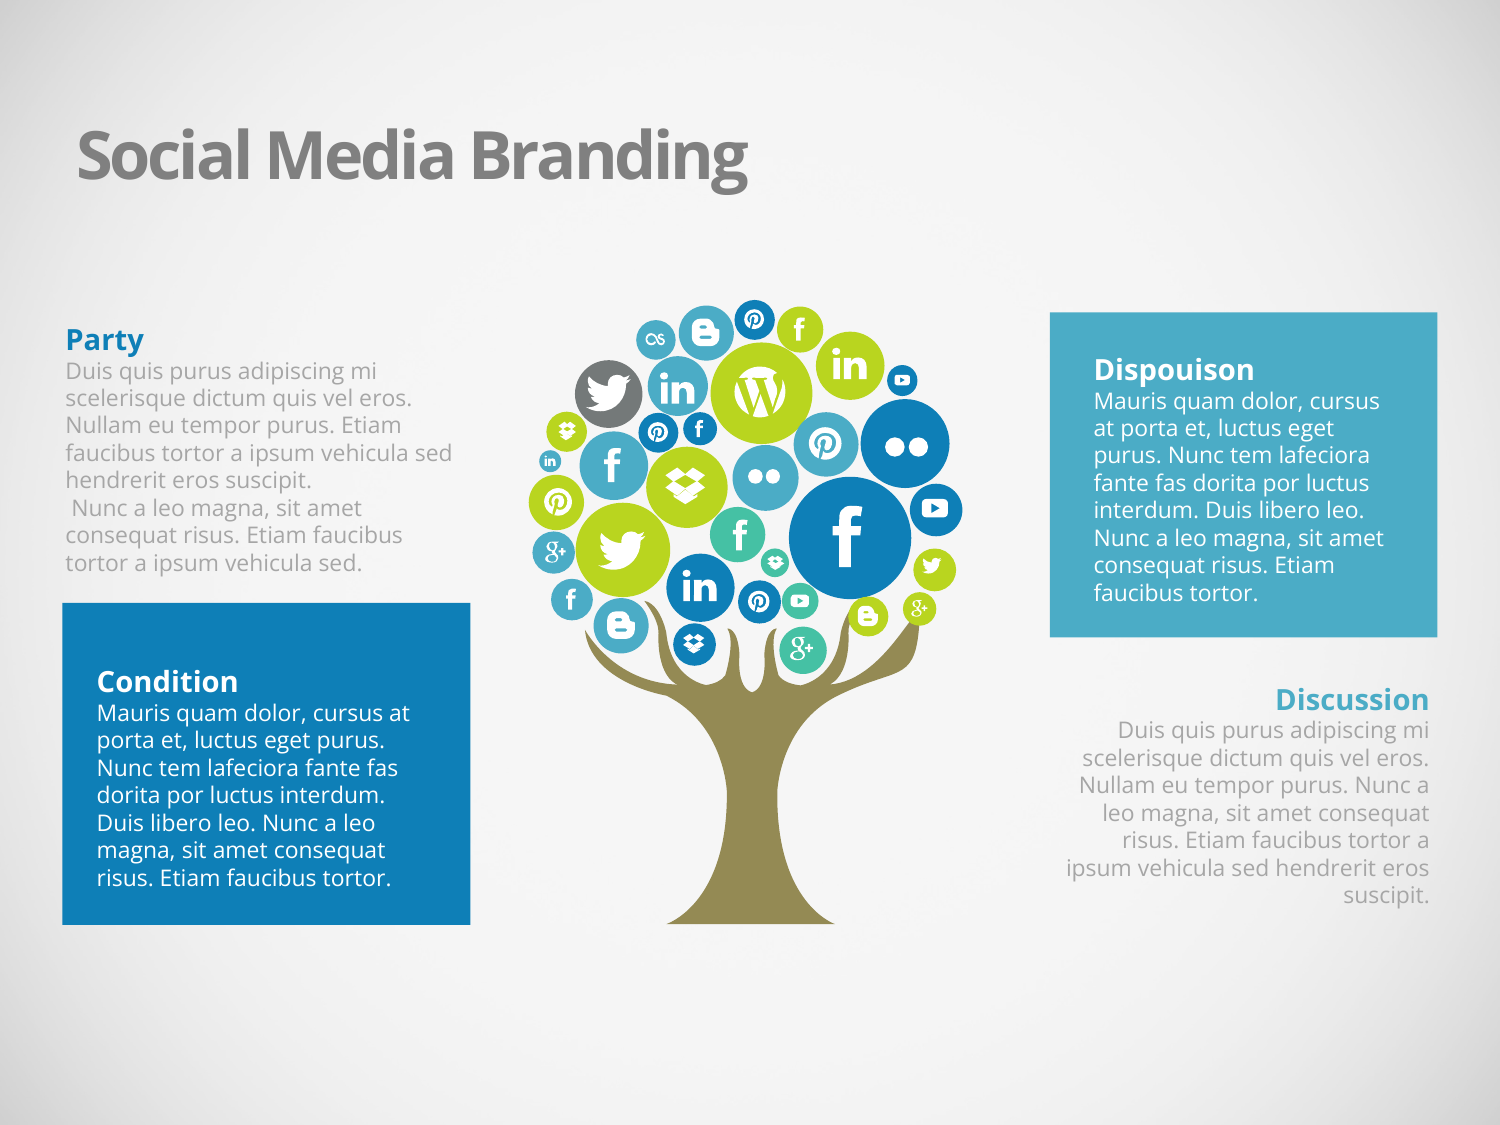

Social Media Branding
Party
Duis quis purus adipiscing mi scelerisque dictum quis vel eros. Nullam eu tempor purus. Etiam faucibus tortor a ipsum vehicula sed hendrerit eros suscipit.
 Nunc a leo magna, sit amet consequat risus. Etiam faucibus tortor a ipsum vehicula sed.

Dispouison
Mauris quam dolor, cursus at porta et, luctus eget purus. Nunc tem lafeciora fante fas dorita por luctus interdum. Duis libero leo. Nunc a leo magna, sit amet consequat risus. Etiam faucibus tortor.

Condition
Mauris quam dolor, cursus at porta et, luctus eget purus. Nunc tem lafeciora fante fas dorita por luctus interdum. Duis libero leo. Nunc a leo magna, sit amet consequat risus. Etiam faucibus tortor.

Discussion
Duis quis purus adipiscing mi scelerisque dictum quis vel eros. Nullam eu tempor purus. Nunc a leo magna, sit amet consequat risus. Etiam faucibus tortor a ipsum vehicula sed hendrerit eros suscipit.